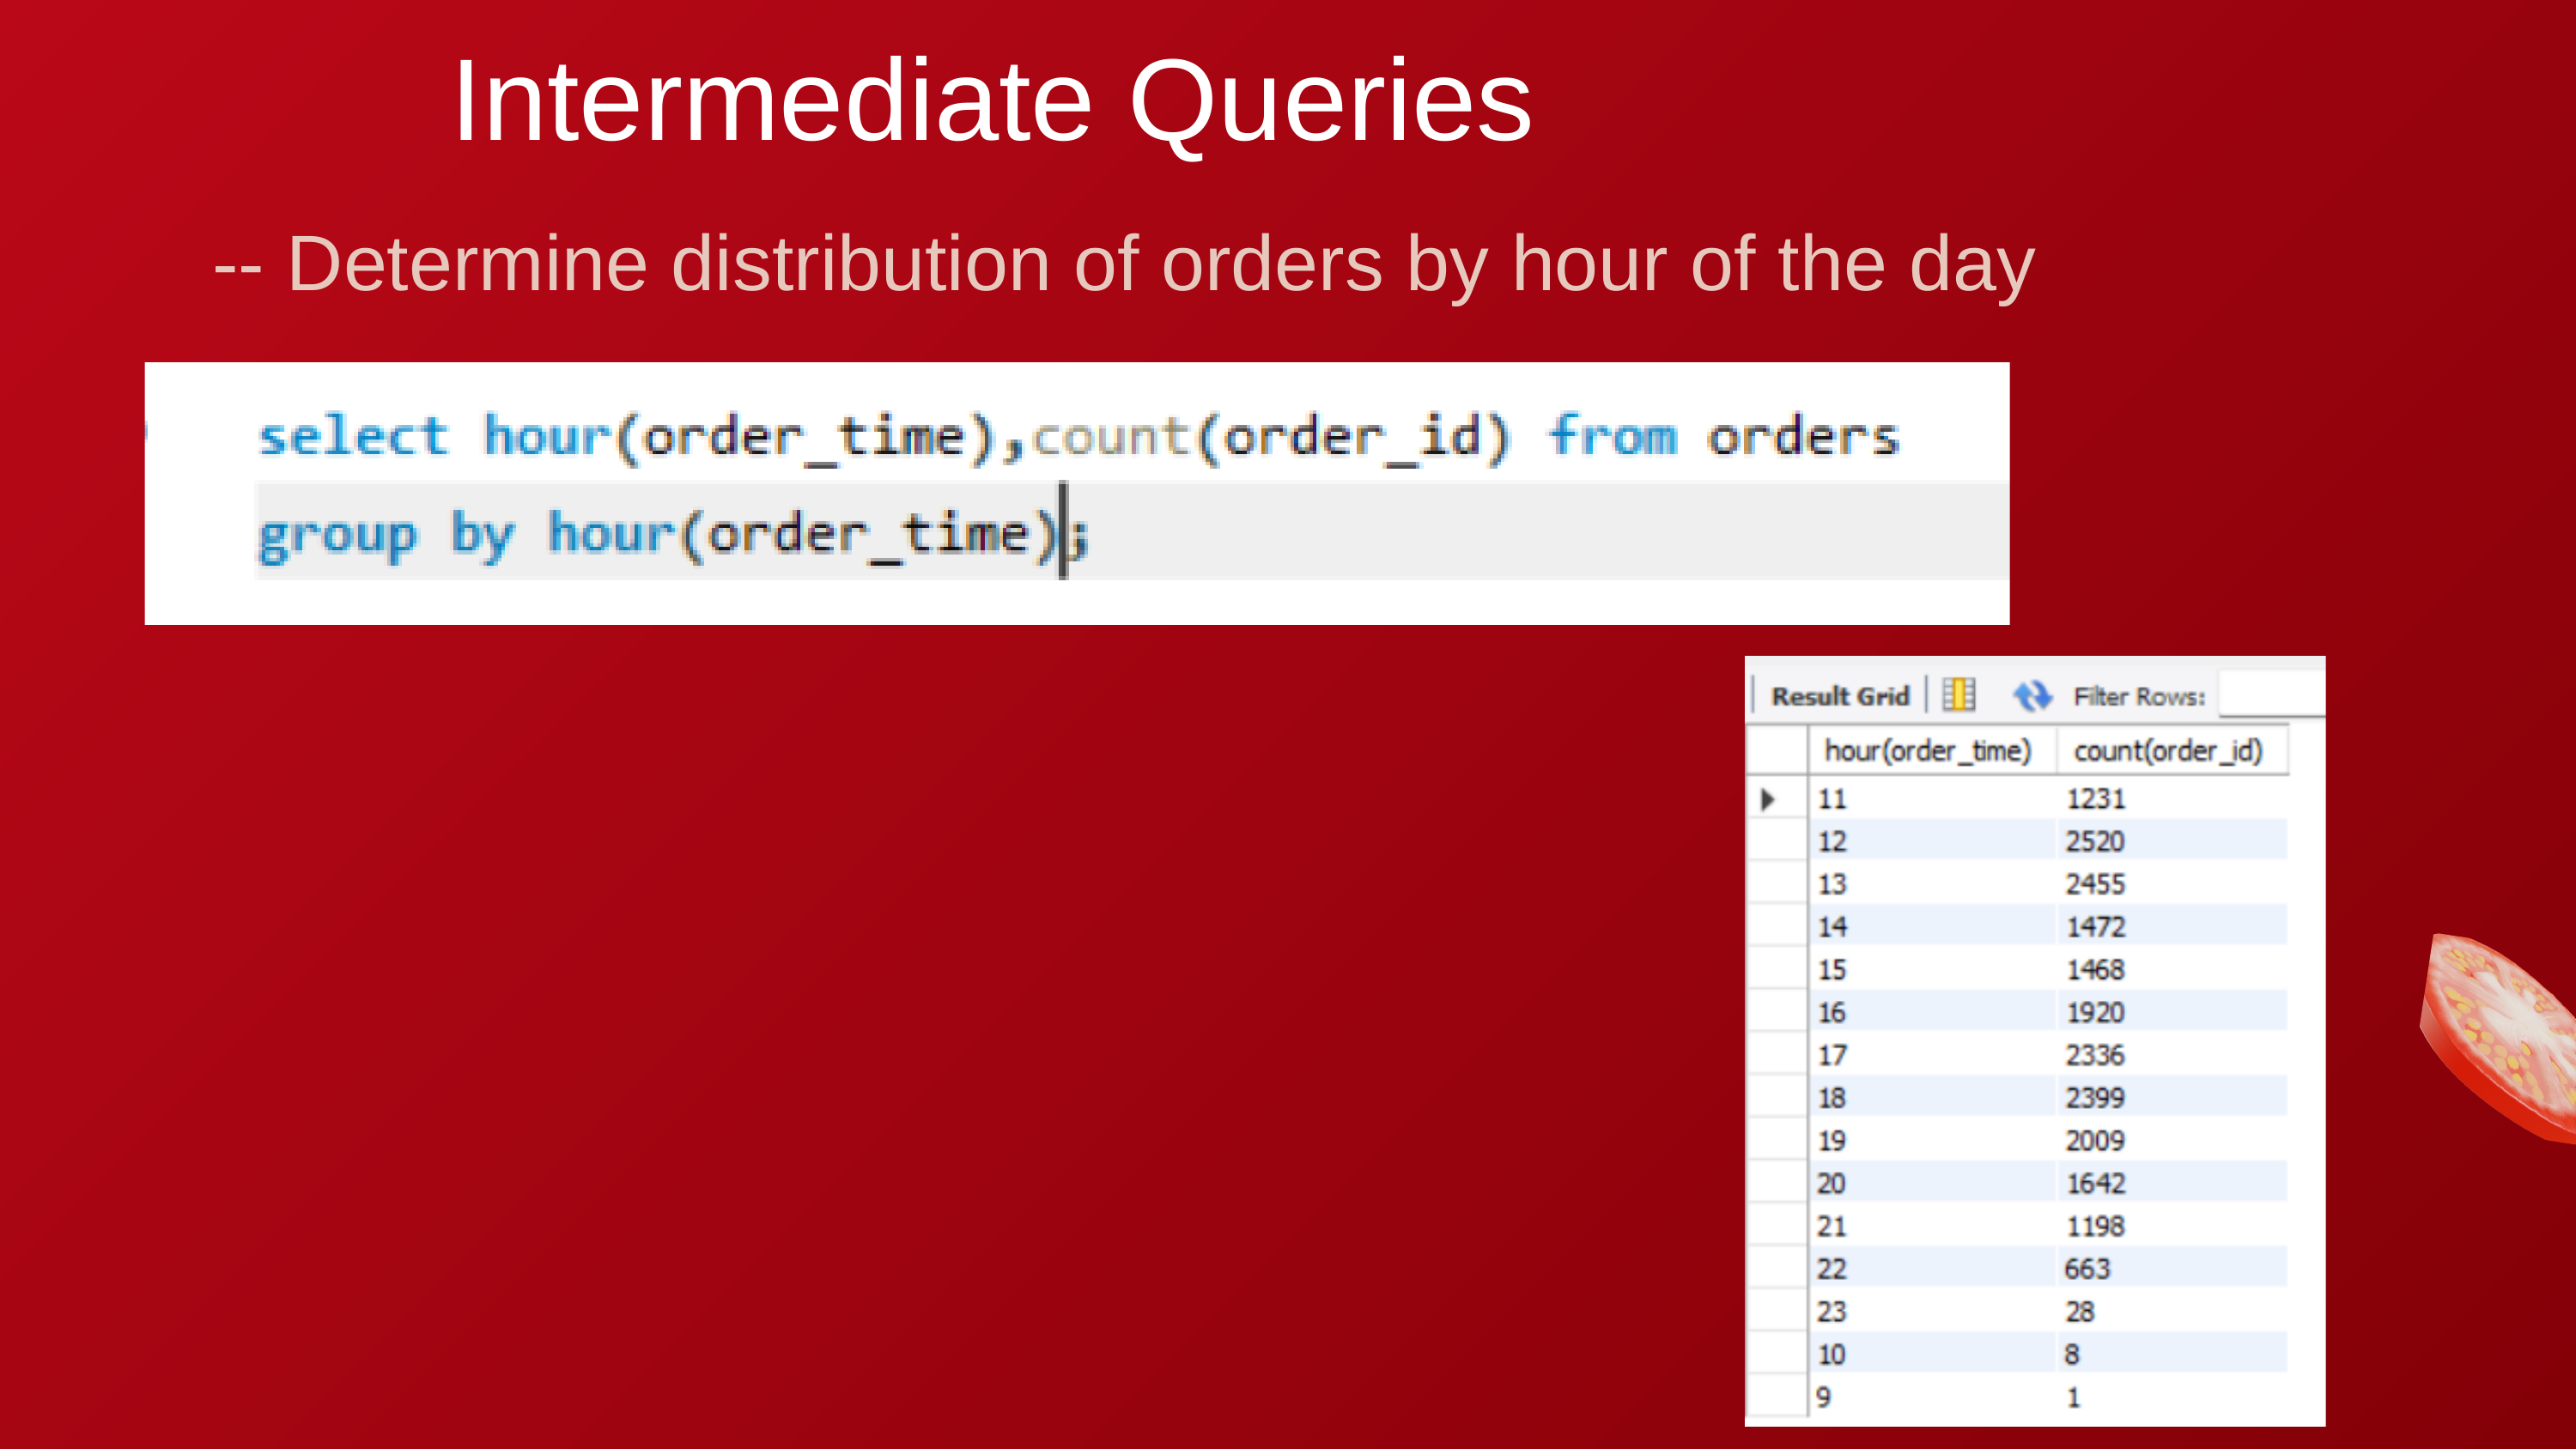

Intermediate Queries

-- Determine distribution of orders by hour of the day